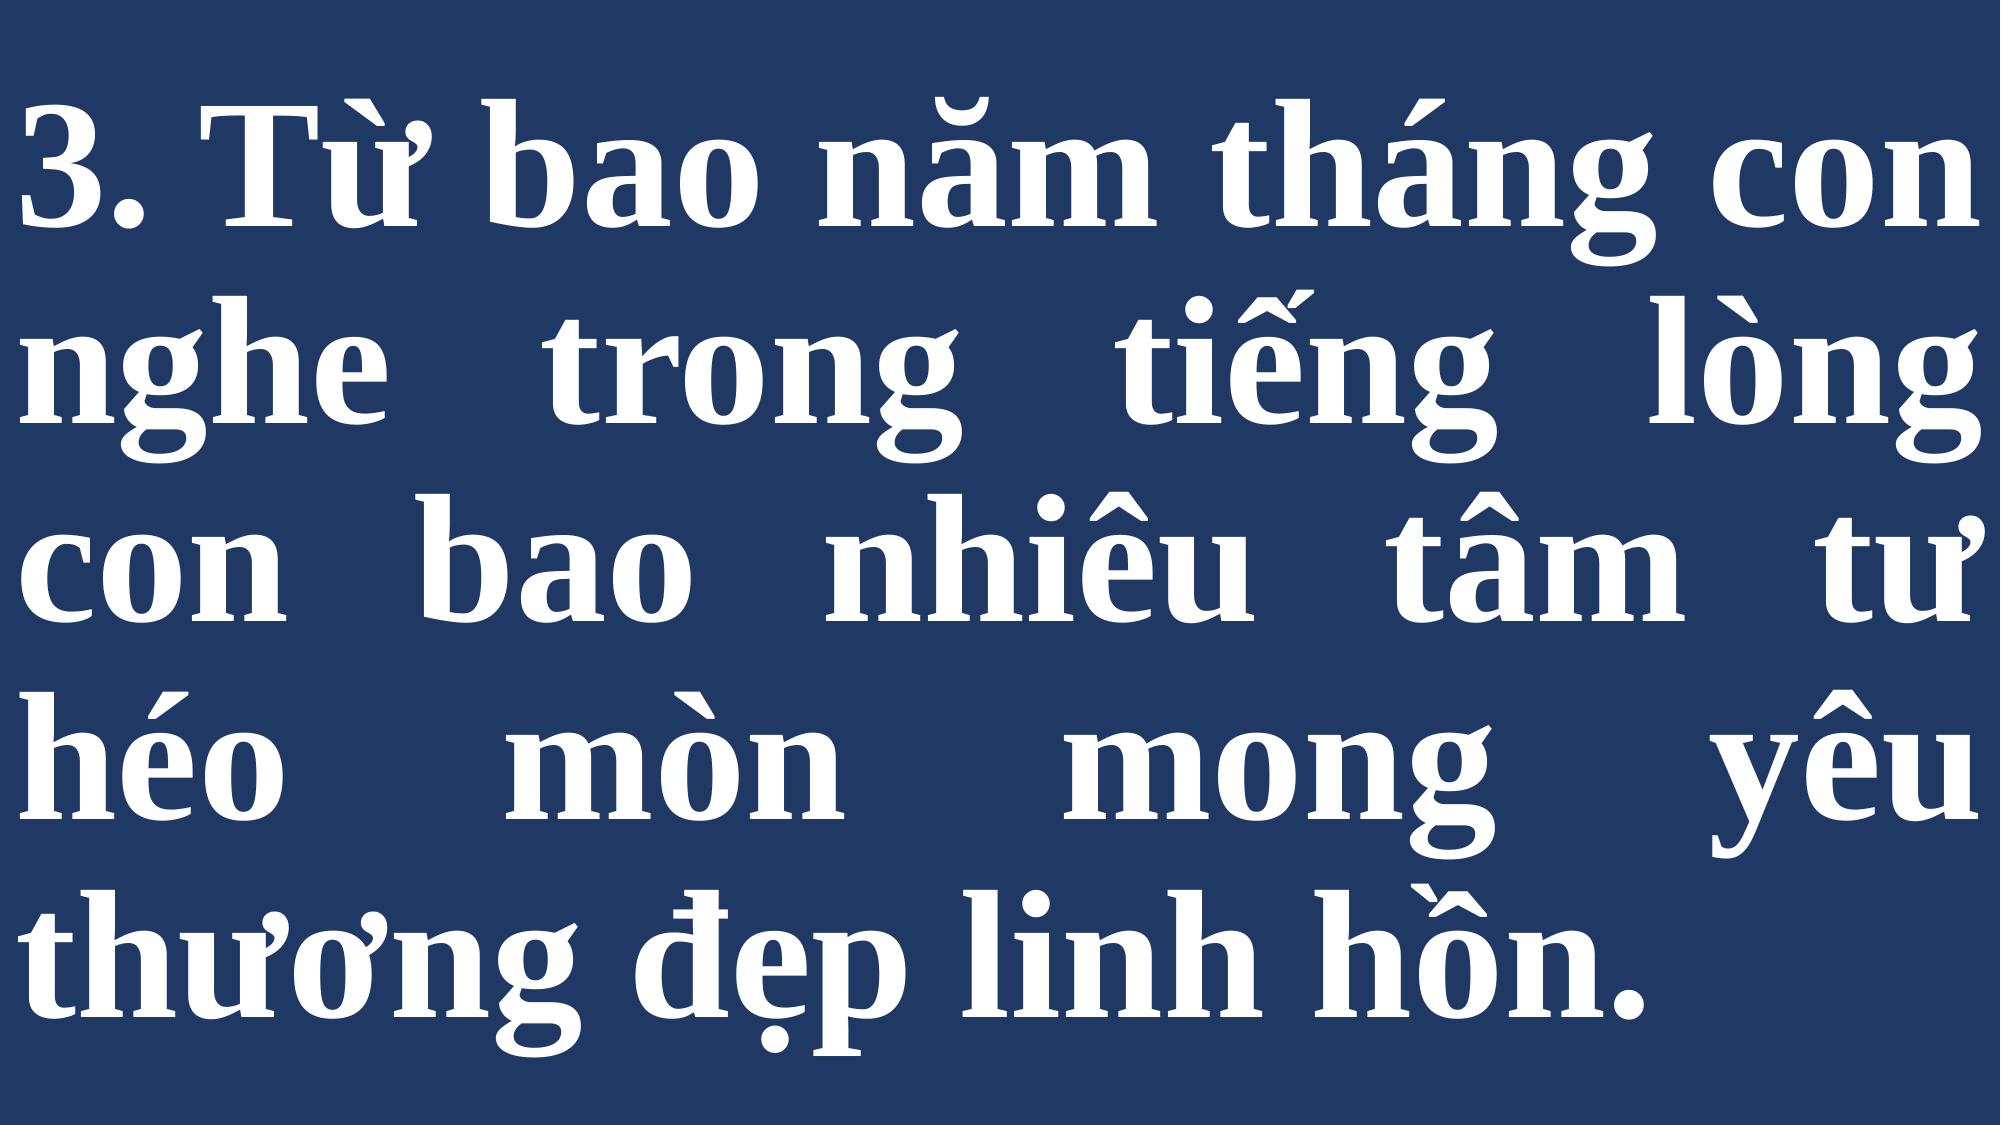

# 3. Từ bao năm tháng con nghe trong tiếng lòng con bao nhiêu tâm tư héo mòn mong yêu thương đẹp linh hồn.